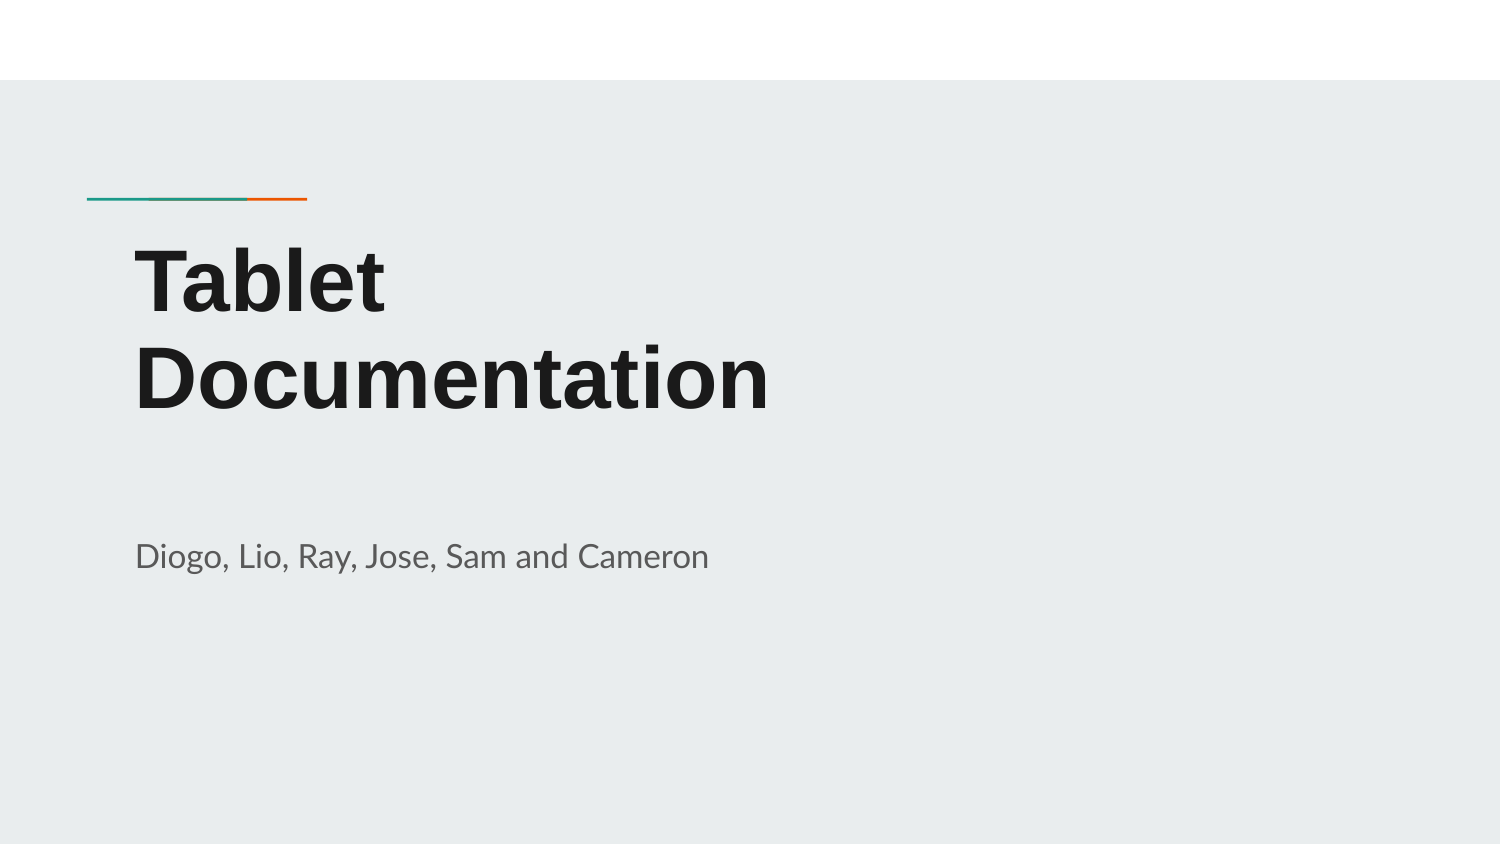

# Tablet
Documentation
Diogo, Lio, Ray, Jose, Sam and Cameron